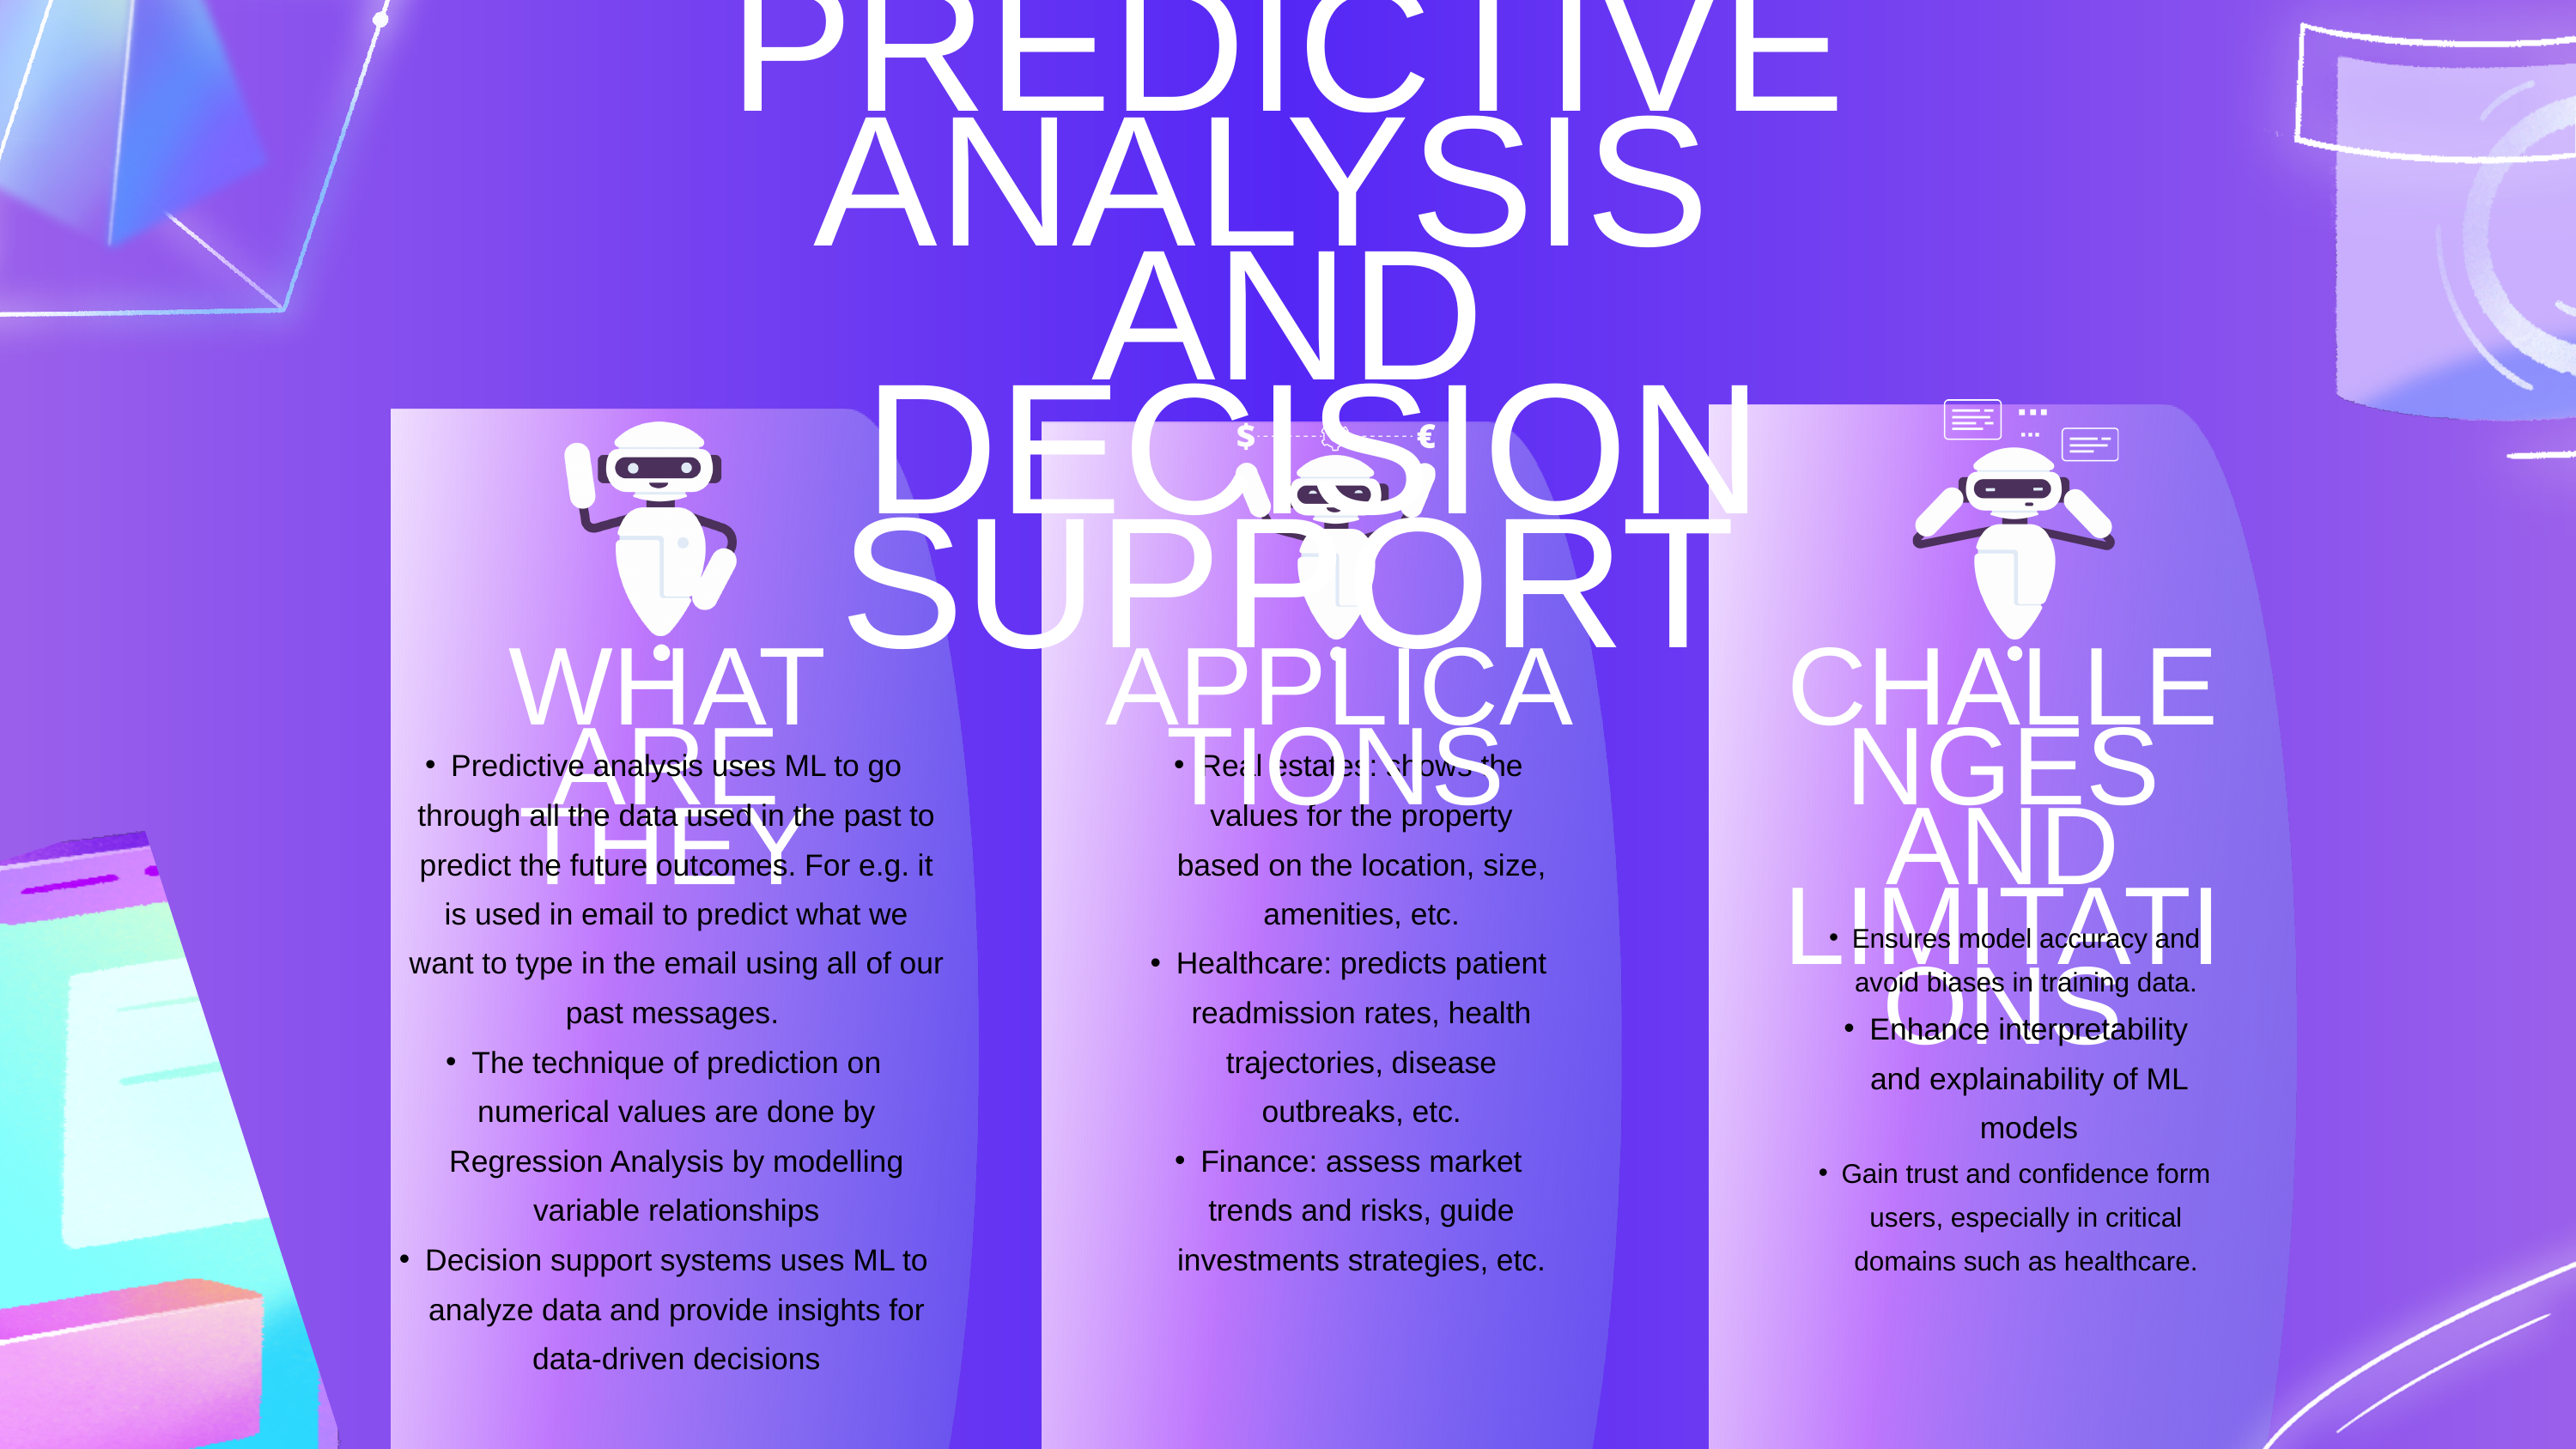

PREDICTIVE ANALYSIS
AND
 DECISION SUPPORT

WHAT ARE THEY
APPLICATIONS
CHALLENGES AND LIMITATIONS
Predictive analysis uses ML to go through all the data used in the past to predict the future outcomes. For e.g. it is used in email to predict what we want to type in the email using all of our past messages.
The technique of prediction on numerical values are done by Regression Analysis by modelling variable relationships
Decision support systems uses ML to analyze data and provide insights for data-driven decisions
Real estates: shows the values for the property based on the location, size, amenities, etc.
Healthcare: predicts patient readmission rates, health trajectories, disease outbreaks, etc.
Finance: assess market trends and risks, guide investments strategies, etc.

Ensures model accuracy and avoid biases in training data.
Enhance interpretability and explainability of ML models
Gain trust and confidence form users, especially in critical domains such as healthcare.